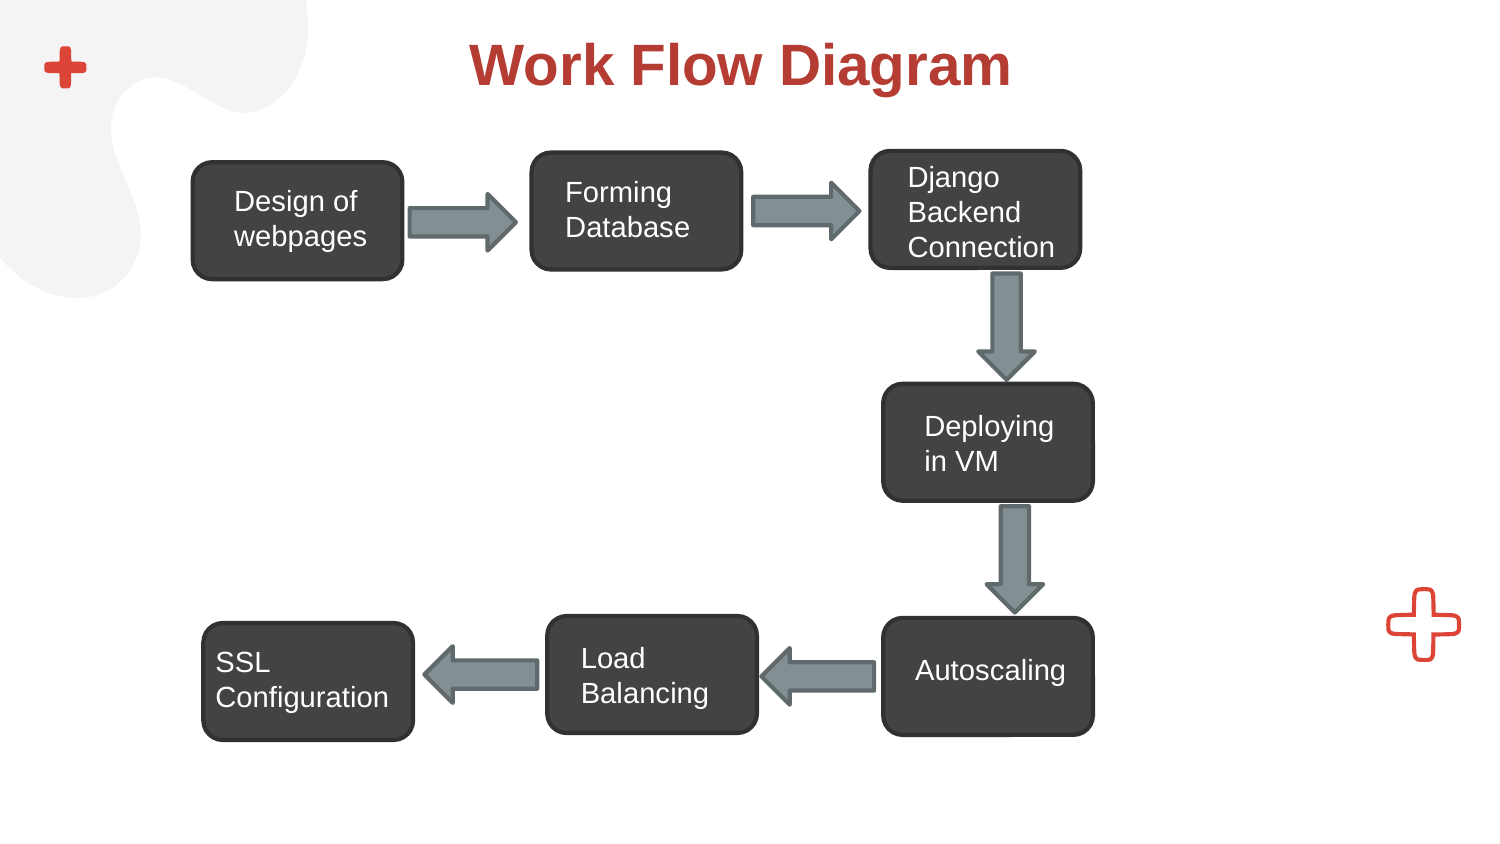

# Work Flow Diagram

Django
Backend
Connection

Forming Database
Design of
webpages

Deploying in VM
Django
application

Load
Balancing
SSL Configuration
Autoscaling